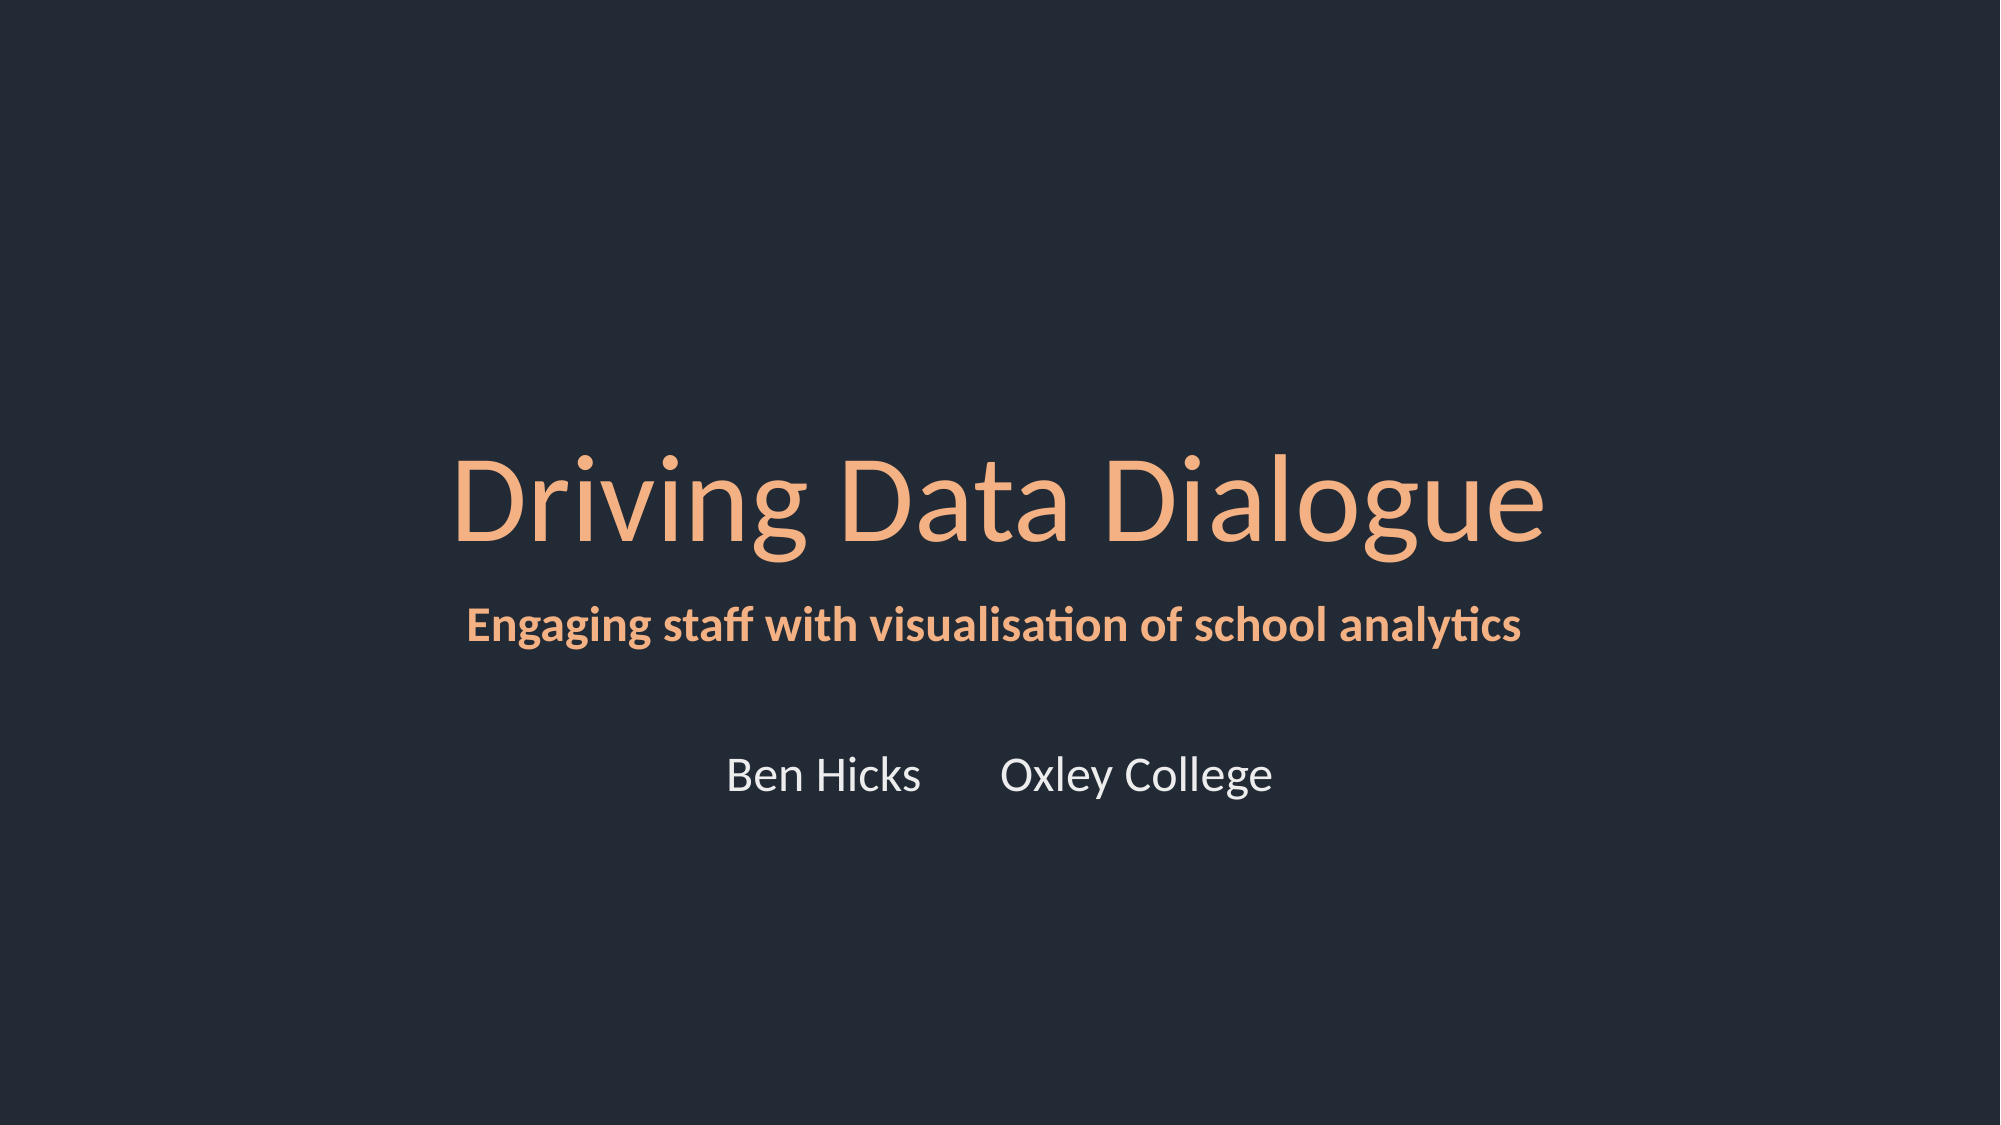

# Driving Data Dialogue
Engaging staff with visualisation of school analytics

Ben Hicks       Oxley College